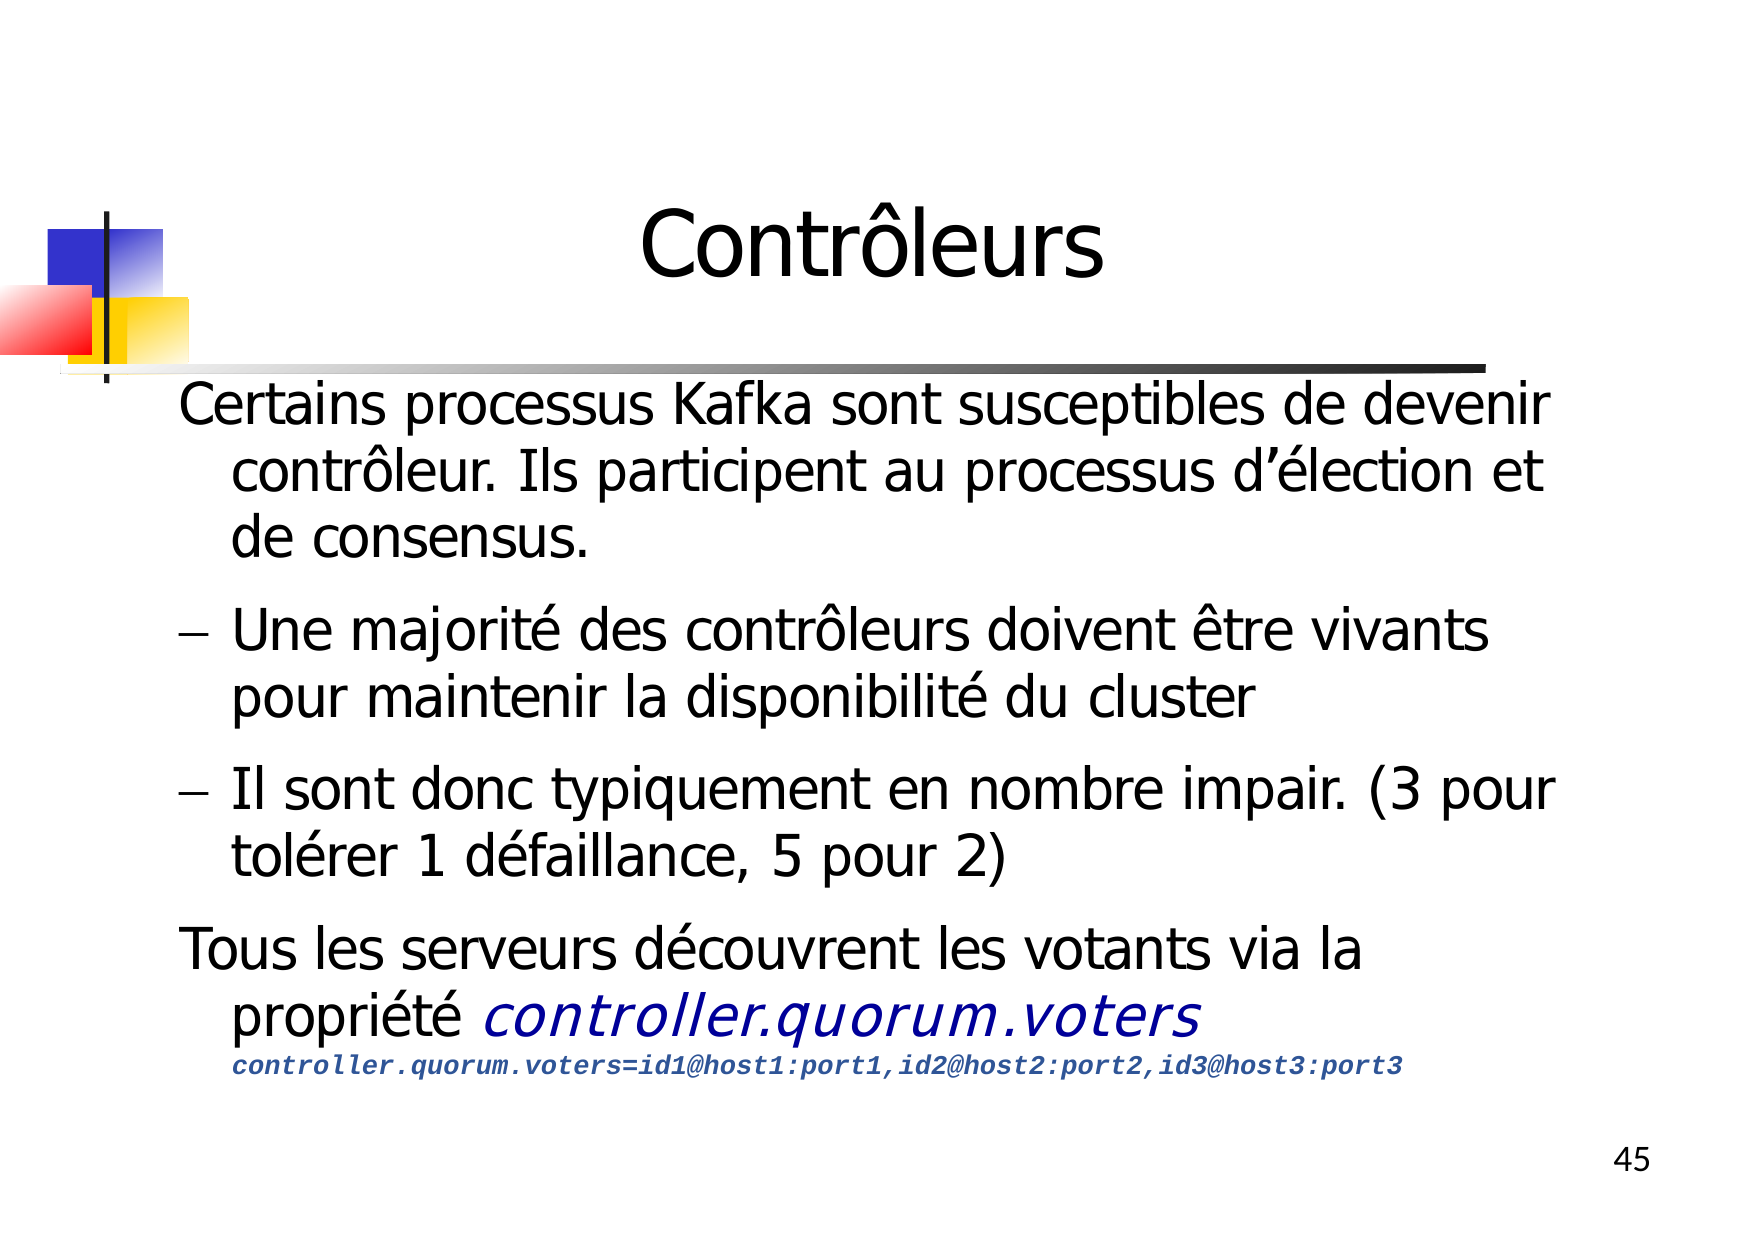

Contrôleurs
Certains processus Kafka sont susceptibles de devenir contrôleur. Ils participent au processus d’élection et de consensus.
Une majorité des contrôleurs doivent être vivants pour maintenir la disponibilité du cluster
Il sont donc typiquement en nombre impair. (3 pour tolérer 1 défaillance, 5 pour 2)
Tous les serveurs découvrent les votants via la propriété controller.quorum.voters
controller.quorum.voters=id1@host1:port1,id2@host2:port2,id3@host3:port3